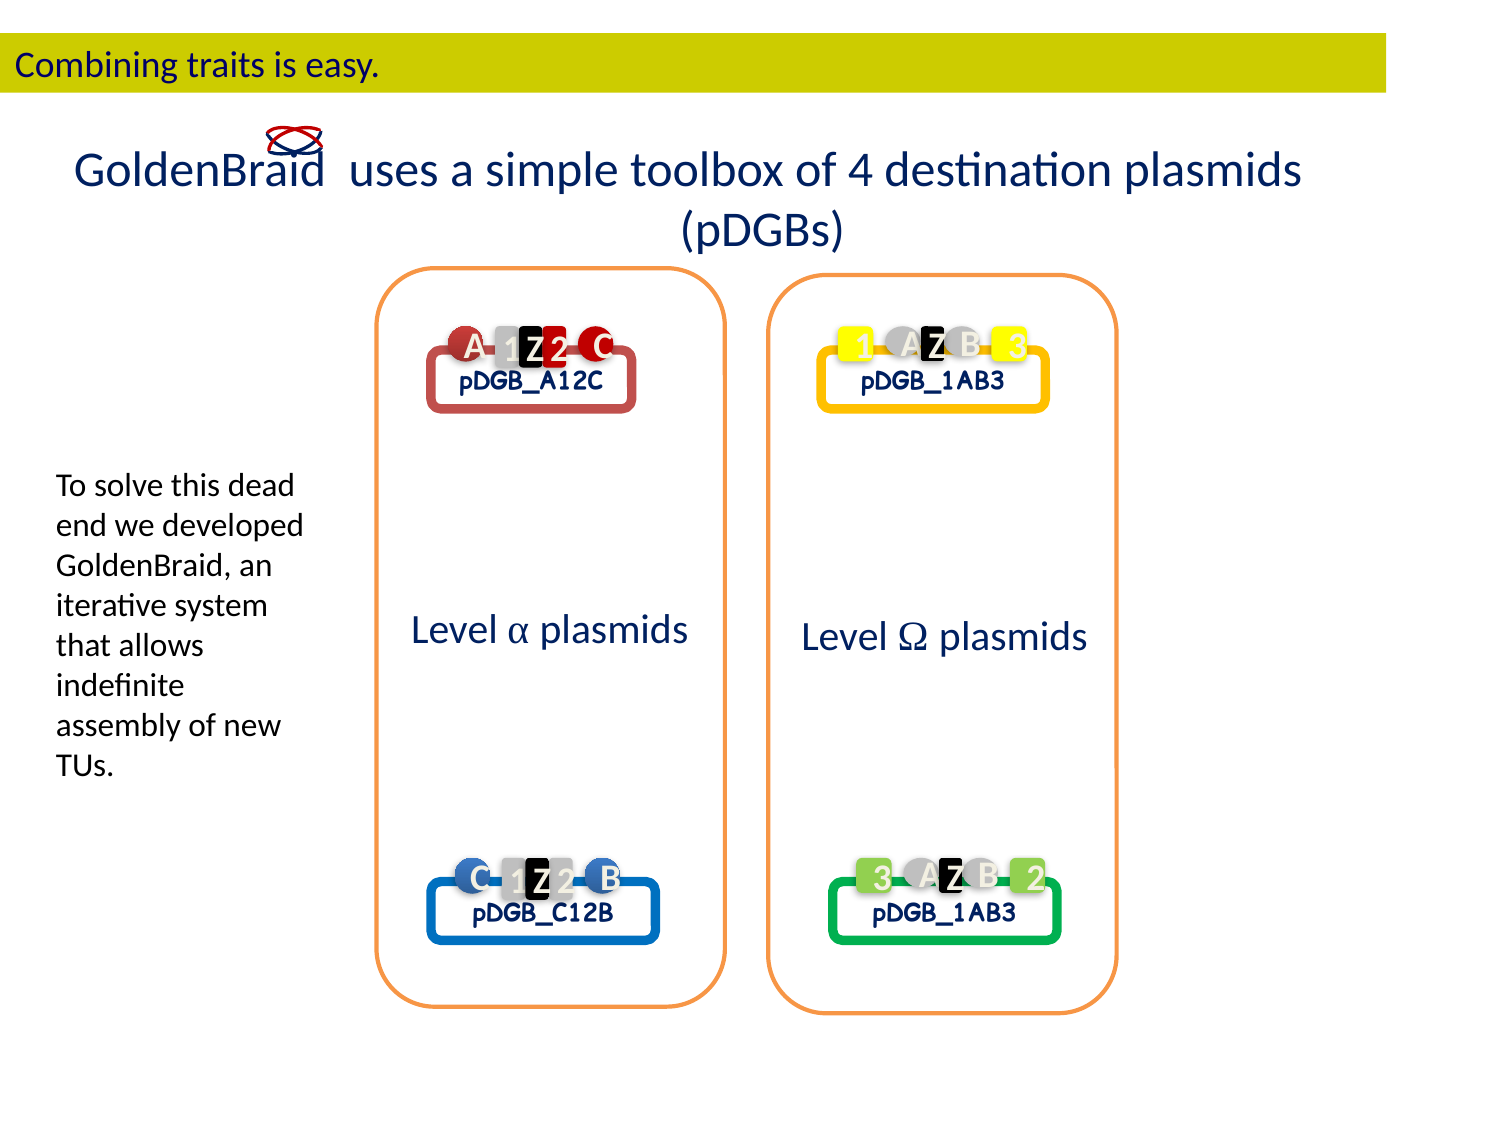

Combining traits is easy.

GoldenBraid  uses a simple toolbox of 4 destination plasmids
(pDGBs)

A
1
Z
2
C
1
A
Z
B
3
pDGB_A12C
pDGB_1AB3
To solve this dead end we developed GoldenBraid, an iterative system that allows indefinite assembly of new TUs.
Level α plasmids
Level Ω plasmids
3
A
Z
B
2
C
1
Z
2
B
pDGB_C12B
pDGB_1AB3